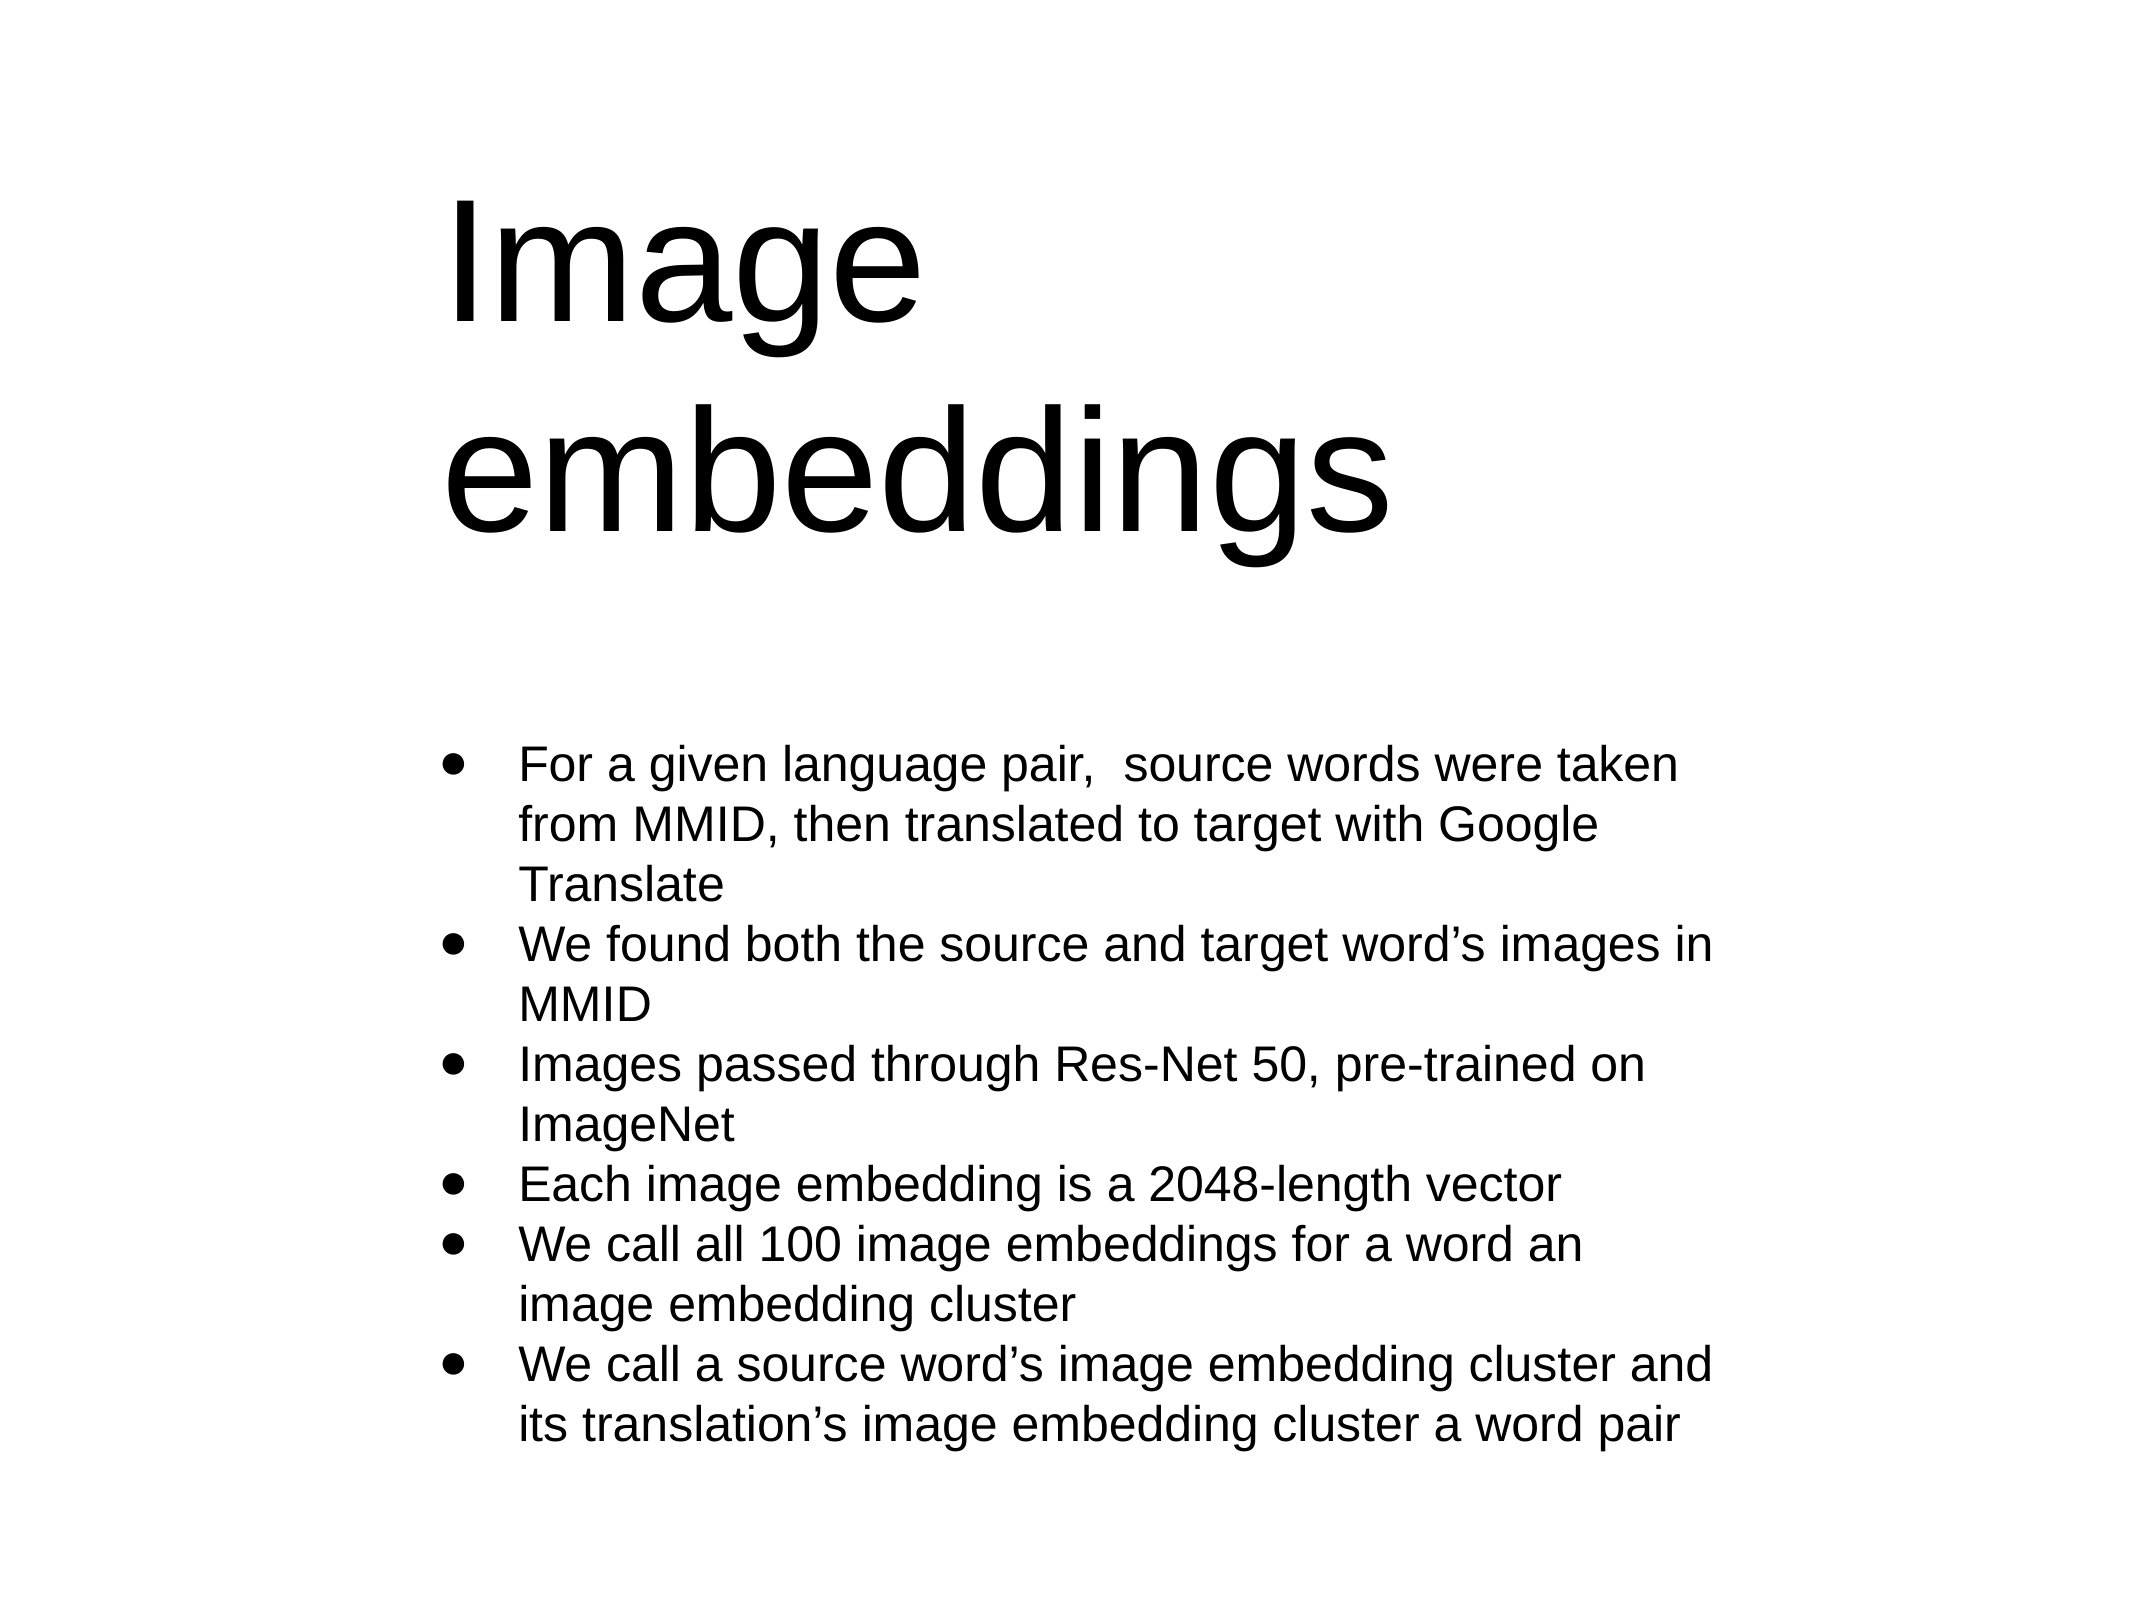

# Image embeddings
For a given language pair,  source words were taken from MMID, then translated to target with Google Translate
We found both the source and target word’s images in MMID
Images passed through Res-Net 50, pre-trained on ImageNet
Each image embedding is a 2048-length vector
We call all 100 image embeddings for a word an image embedding cluster
We call a source word’s image embedding cluster and its translation’s image embedding cluster a word pair